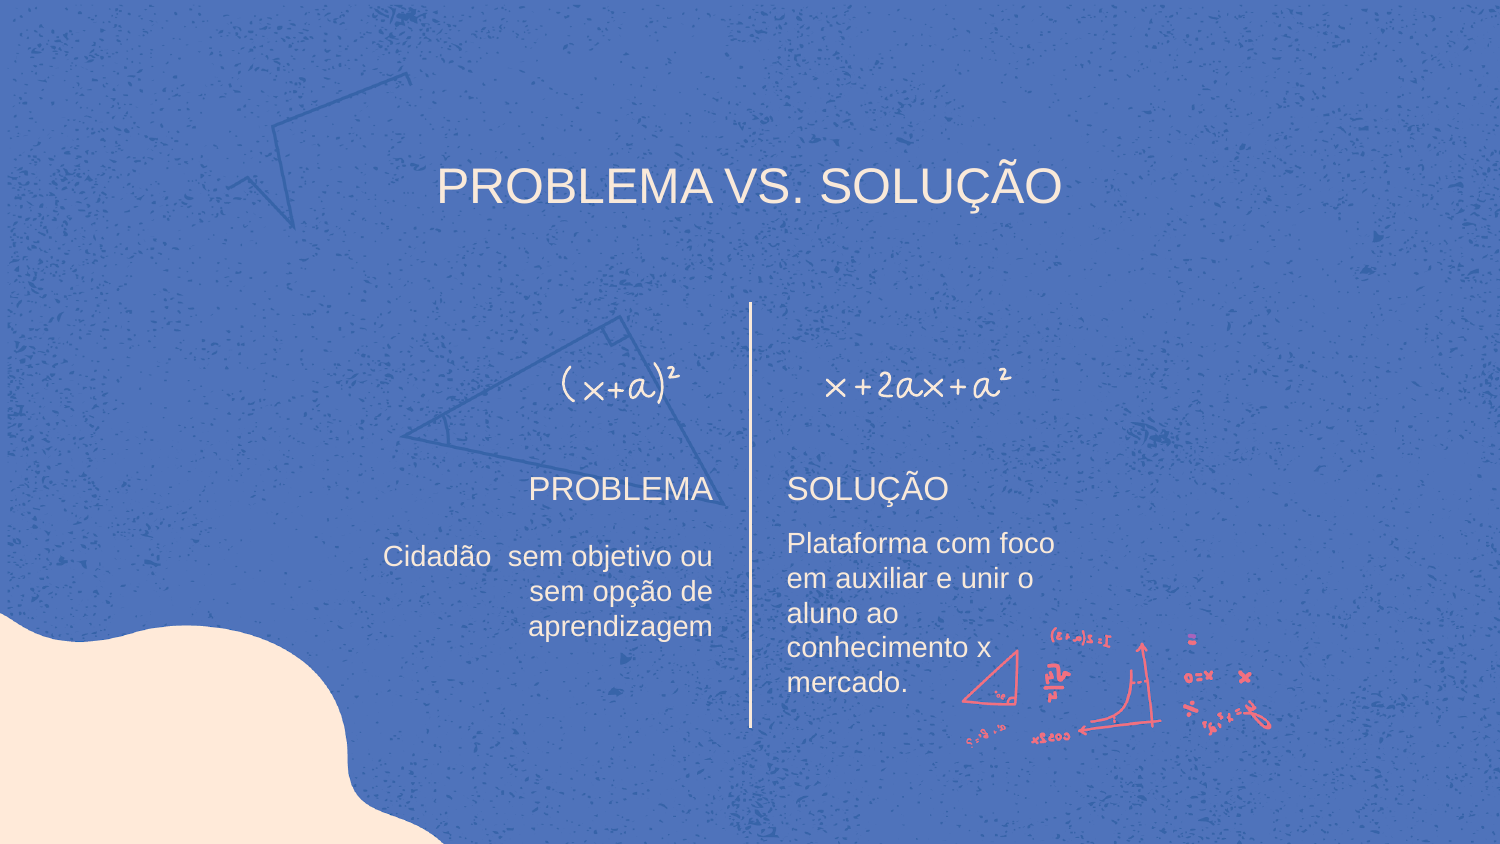

PROBLEMA VS. SOLUÇÃO

SOLUÇÃO
# PROBLEMA
Plataforma com foco em auxiliar e unir o aluno ao conhecimento x mercado.
Cidadão  sem objetivo ou sem opção de aprendizagem